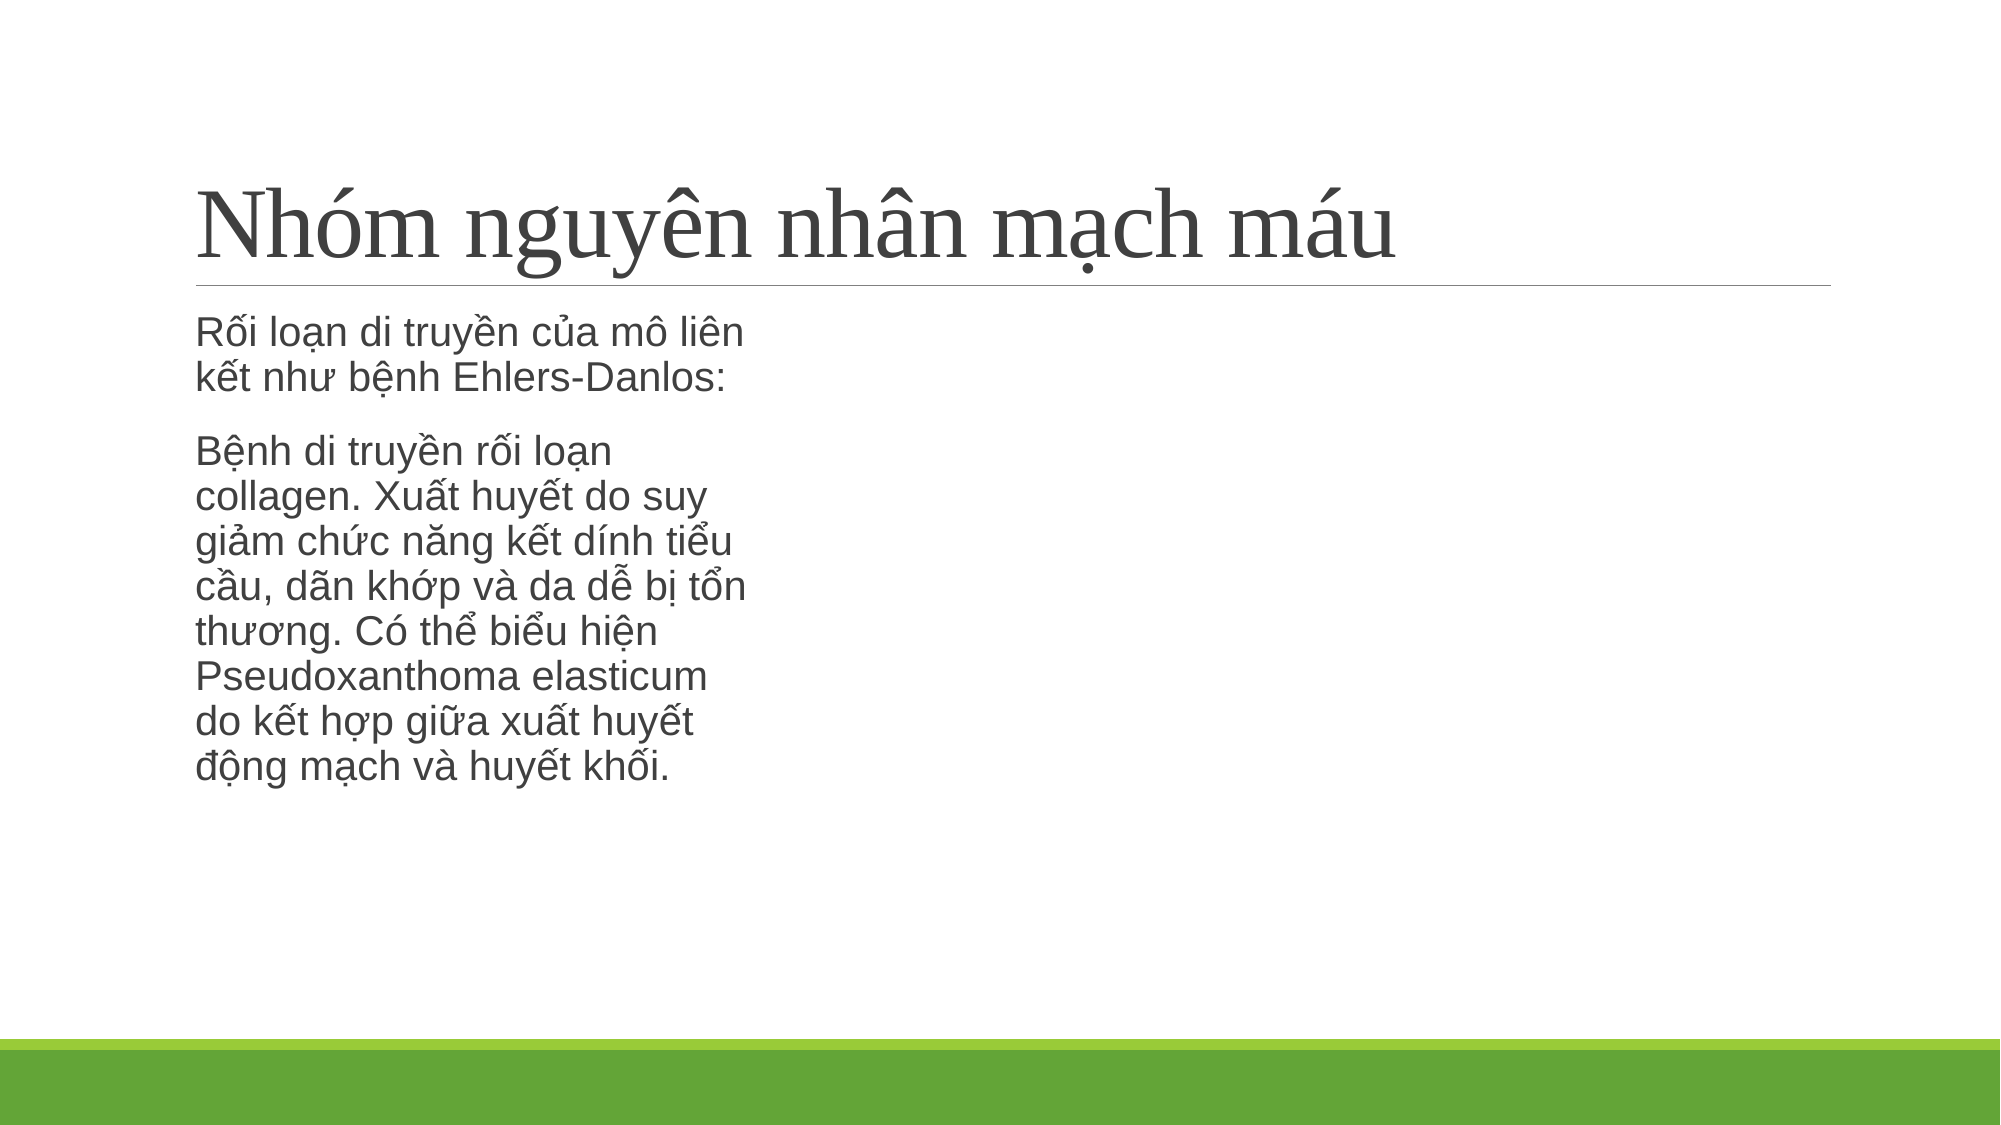

# Nhóm nguyên nhân mạch máu
Rối loạn di truyền của mô liên kết như bệnh Ehlers-Danlos:
Bệnh di truyền rối loạn collagen. Xuất huyết do suy giảm chức năng kết dính tiểu cầu, dãn khớp và da dễ bị tổn thương. Có thể biểu hiện Pseudoxanthoma elasticum
do kết hợp giữa xuất huyết động mạch và huyết khối.